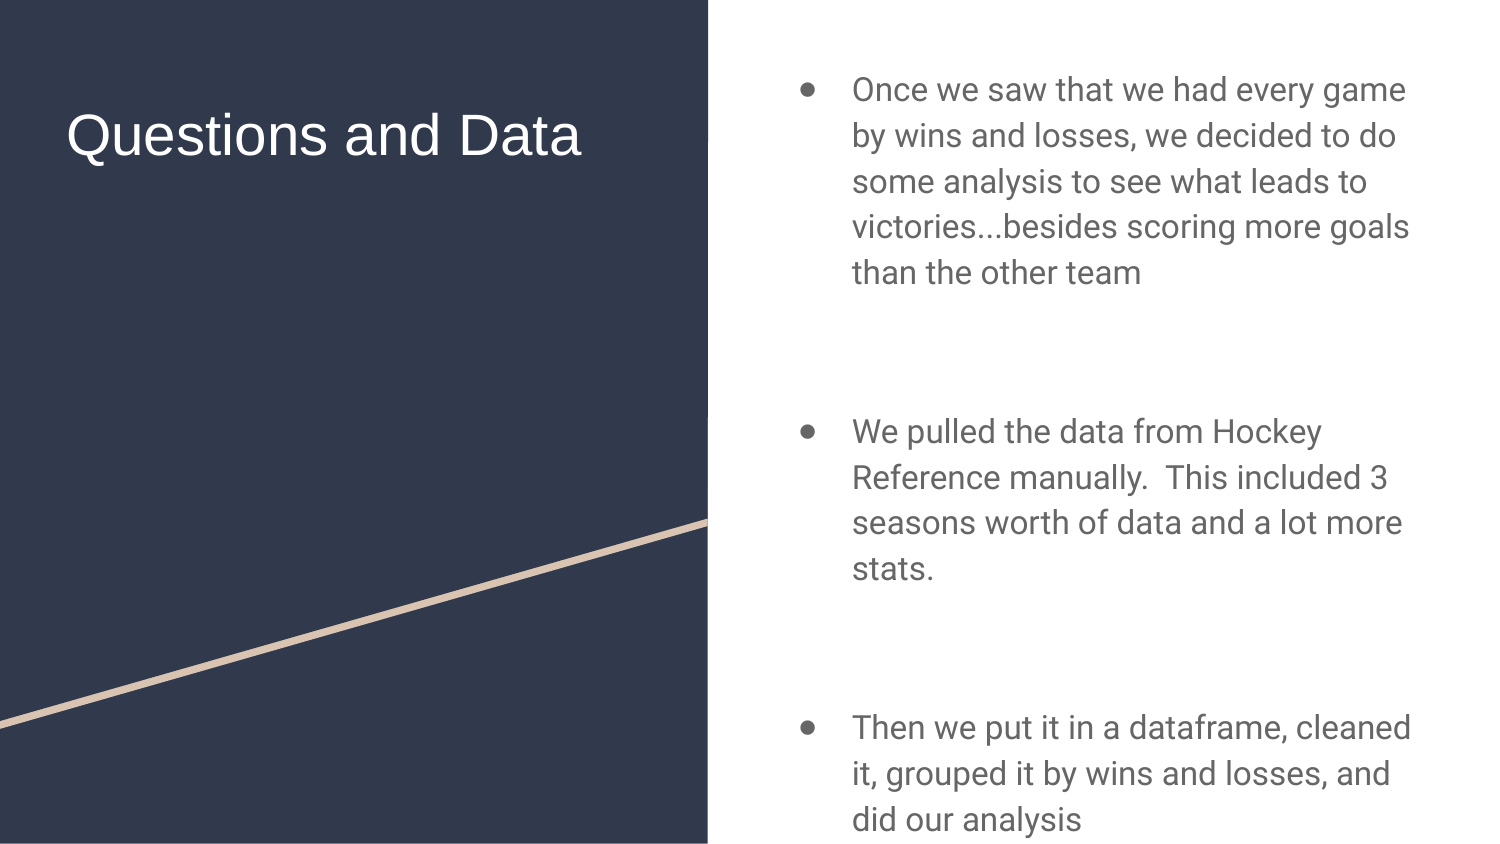

Once we saw that we had every game by wins and losses, we decided to do some analysis to see what leads to victories...besides scoring more goals than the other team

We pulled the data from Hockey Reference manually.  This included 3 seasons worth of data and a lot more stats.

Then we put it in a dataframe, cleaned it, grouped it by wins and losses, and did our analysis

# Questions and Data